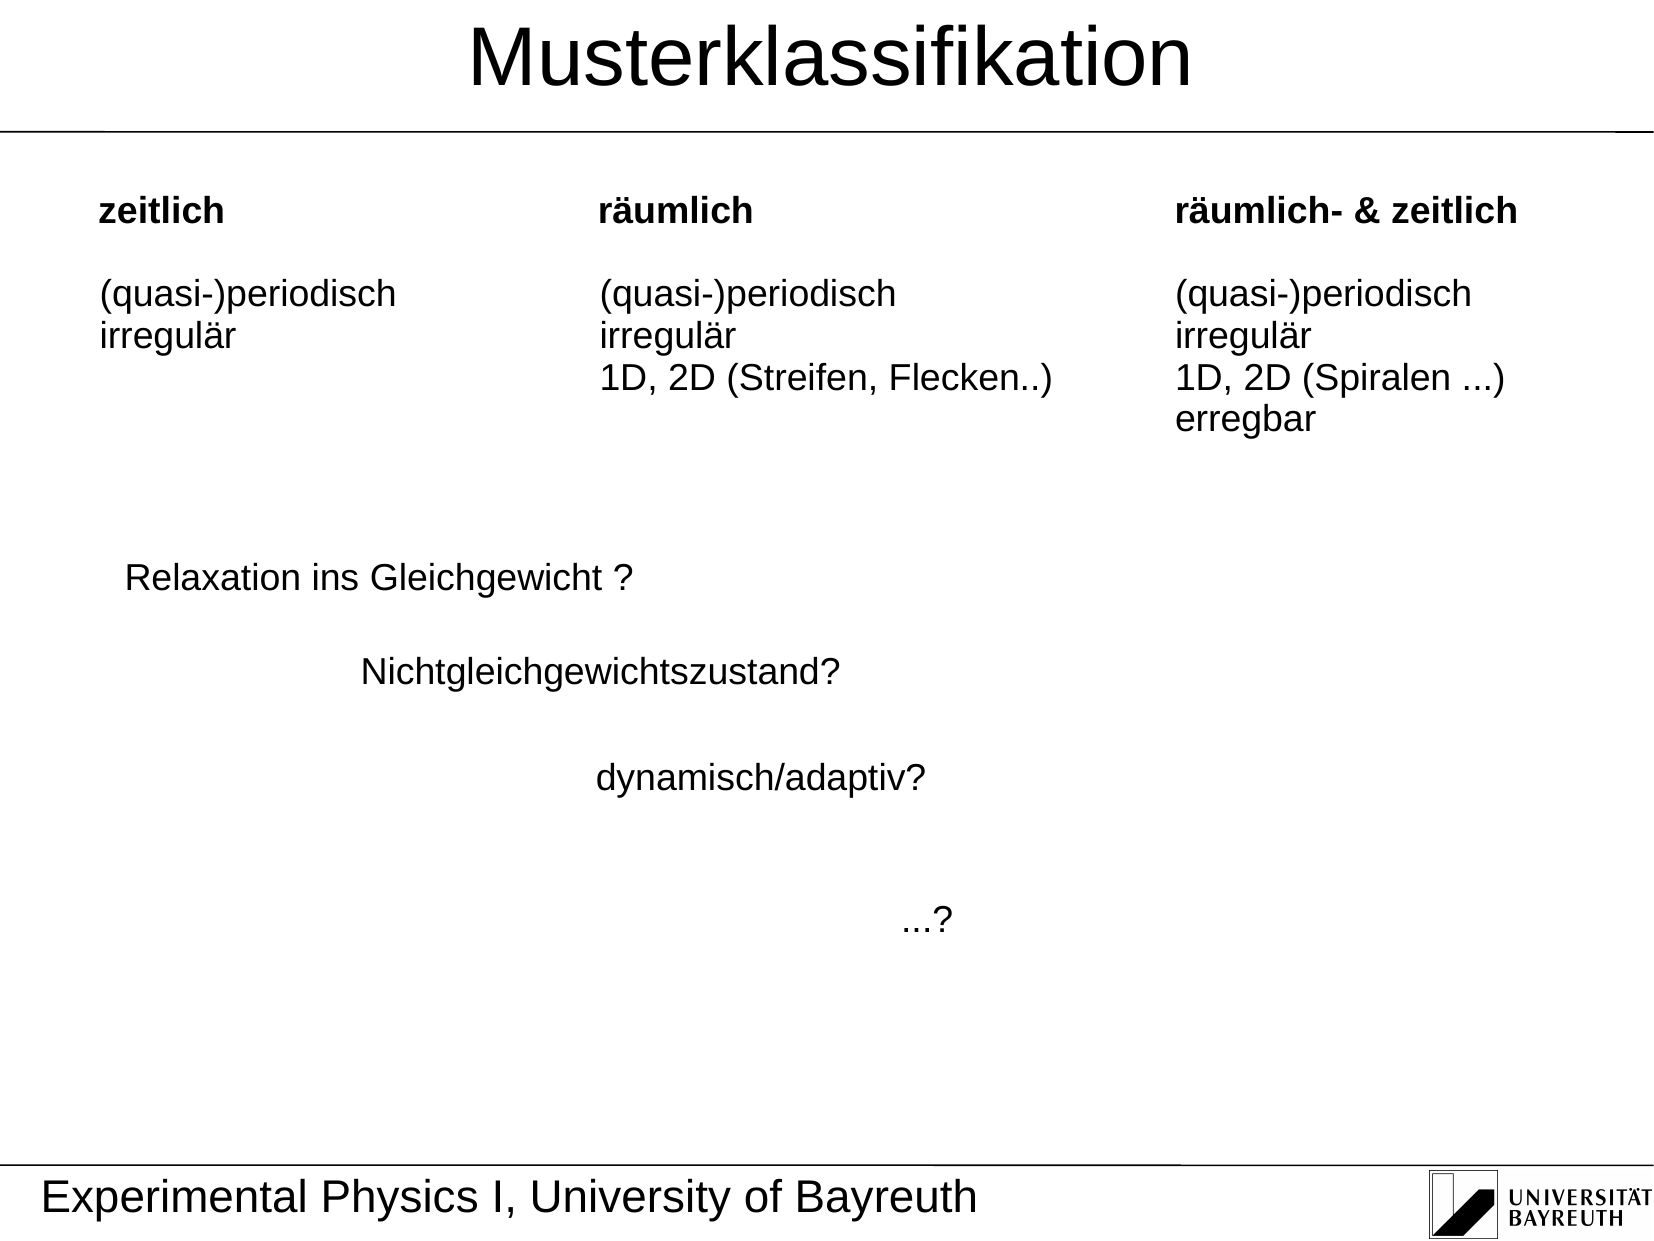

# Musterklassifikation
zeitlich
(quasi-)periodisch
irregulär
räumlich
(quasi-)periodisch
irregulär
1D, 2D (Streifen, Flecken..)
räumlich- & zeitlich
(quasi-)periodisch
irregulär
1D, 2D (Spiralen ...)
erregbar
Relaxation ins Gleichgewicht ?
Nichtgleichgewichtszustand?
dynamisch/adaptiv?
...?